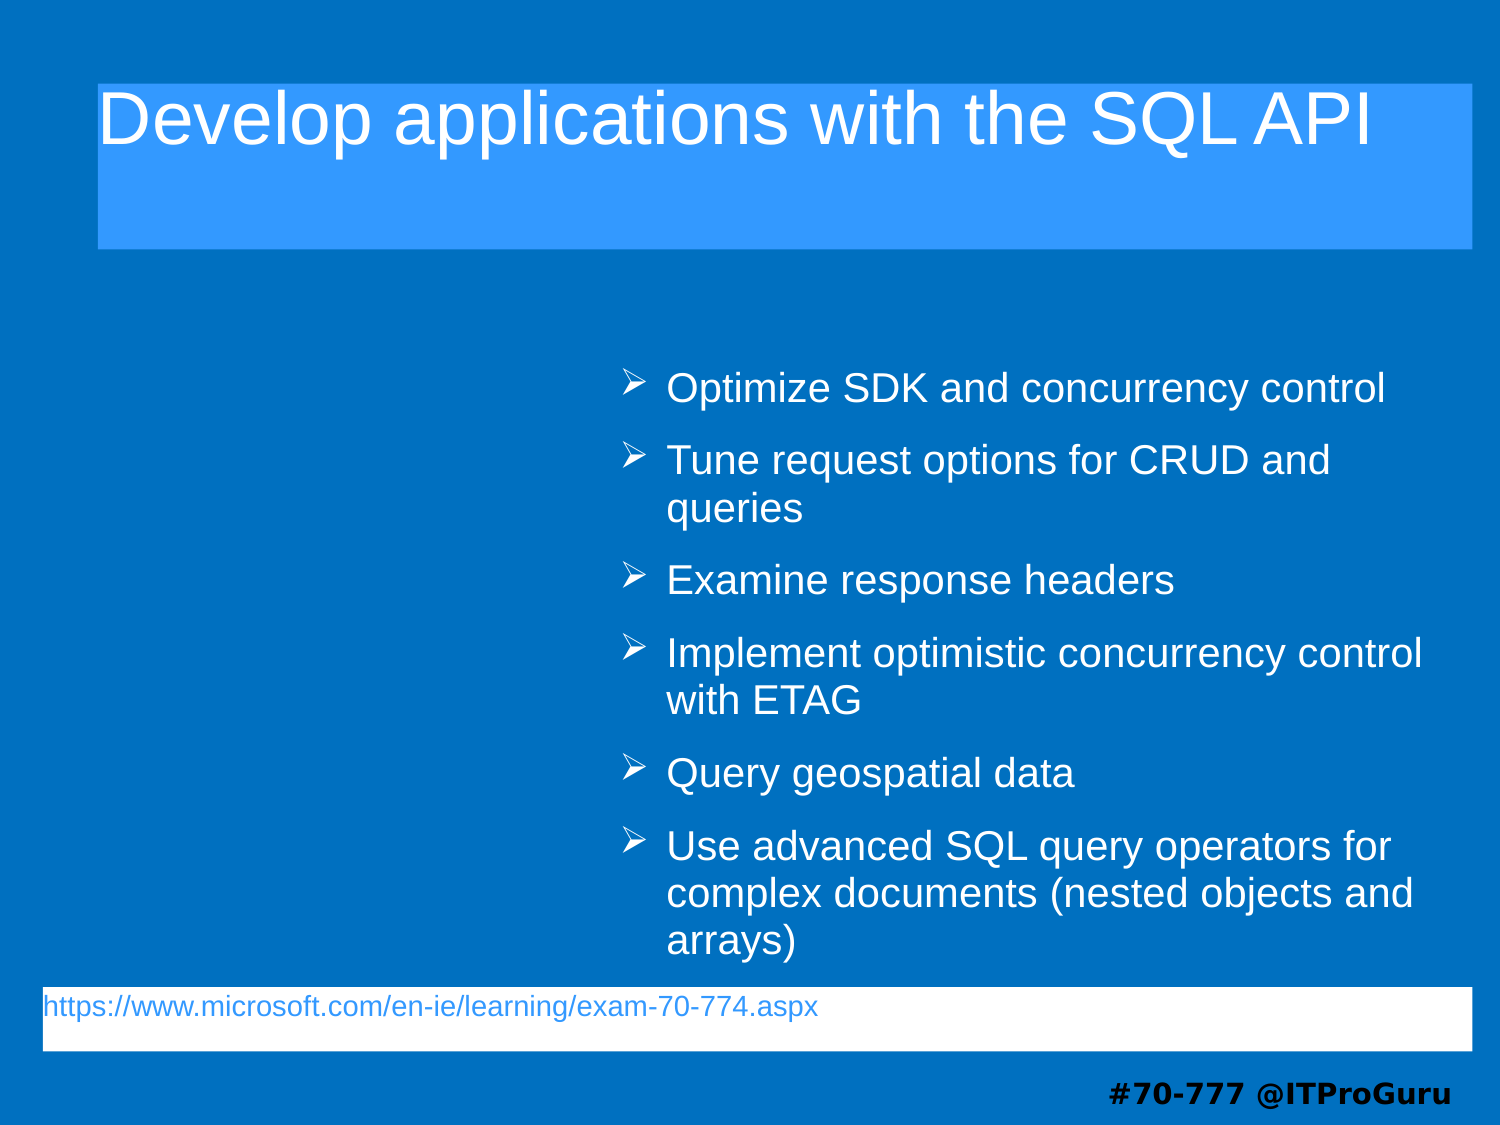

# Develop applications with the SQL API
Optimize SDK and concurrency control
Tune request options for CRUD and queries
Examine response headers
Implement optimistic concurrency control with ETAG
Query geospatial data
Use advanced SQL query operators for complex documents (nested objects and arrays)

https://www.microsoft.com/en-ie/learning/exam-70-774.aspx